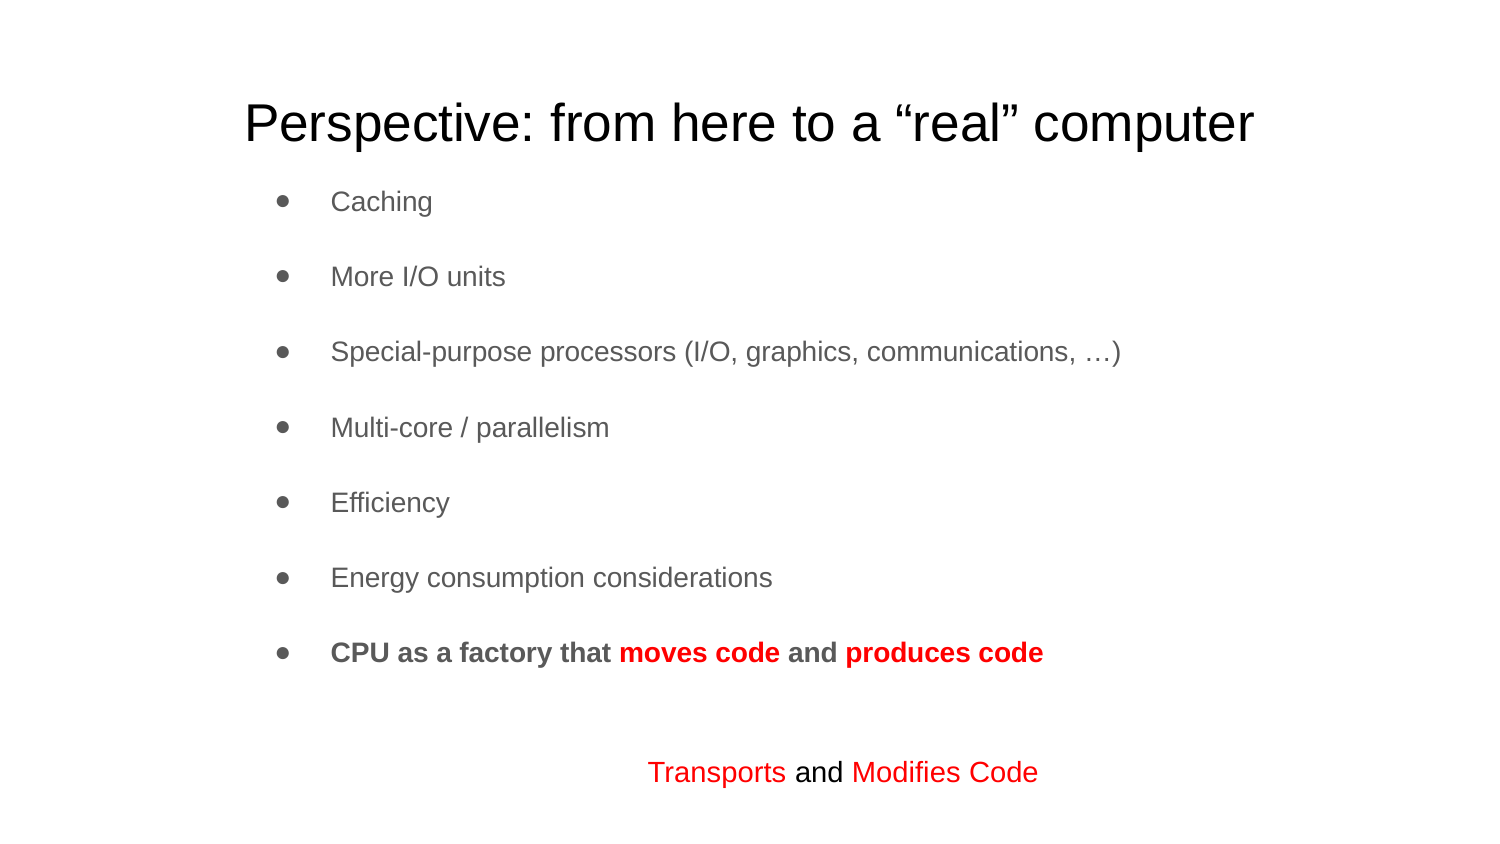

# Perspective: from here to a “real” computer
Caching
More I/O units
Special-purpose processors (I/O, graphics, communications, …)
Multi-core / parallelism
Efficiency
Energy consumption considerations
CPU as a factory that moves code and produces code
Transports and Modifies Code